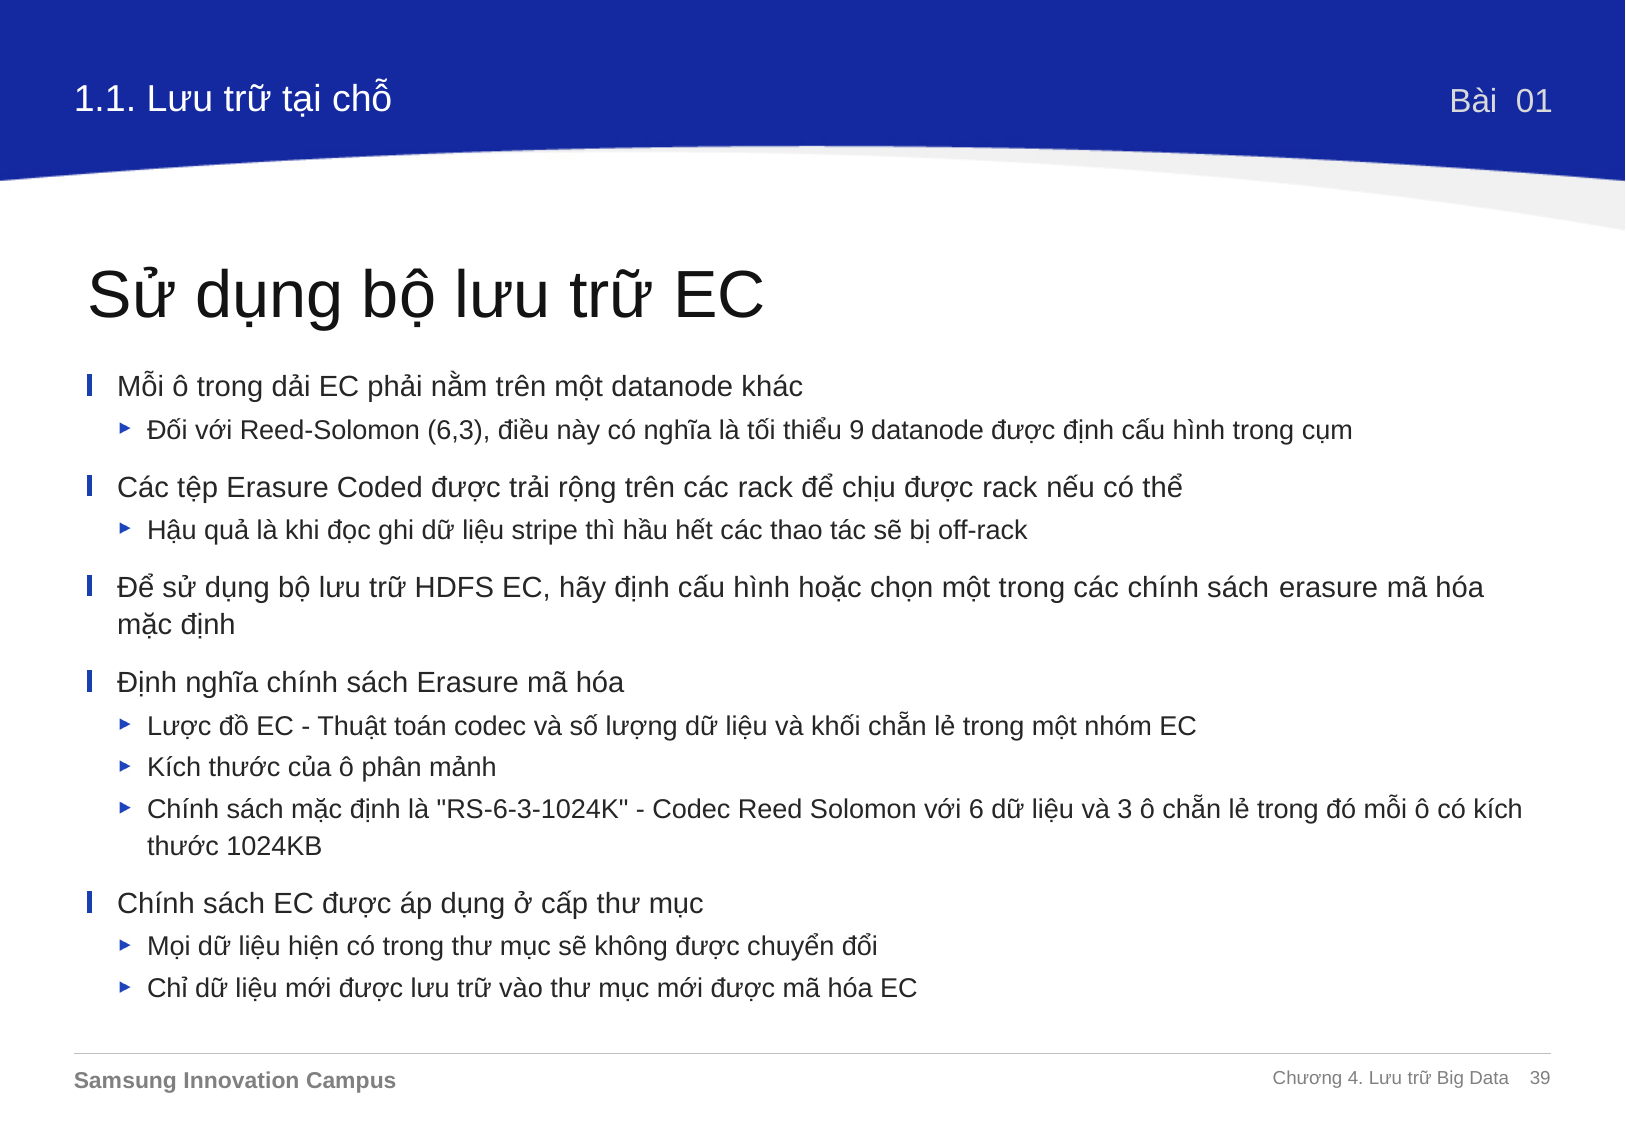

1.1. Lưu trữ tại chỗ
Bài  01
Sử dụng bộ lưu trữ EC
Mỗi ô trong dải EC phải nằm trên một datanode khác
Đối với Reed-Solomon (6,3), điều này có nghĩa là tối thiểu 9 datanode được định cấu hình trong cụm
Các tệp Erasure Coded được trải rộng trên các rack để chịu được rack nếu có thể
Hậu quả là khi đọc ghi dữ liệu stripe thì hầu hết các thao tác sẽ bị off-rack
Để sử dụng bộ lưu trữ HDFS EC, hãy định cấu hình hoặc chọn một trong các chính sách erasure mã hóa mặc định
Định nghĩa chính sách Erasure mã hóa
Lược đồ EC - Thuật toán codec và số lượng dữ liệu và khối chẵn lẻ trong một nhóm EC
Kích thước của ô phân mảnh
Chính sách mặc định là "RS-6-3-1024K" - Codec Reed Solomon với 6 dữ liệu và 3 ô chẵn lẻ trong đó mỗi ô có kích thước 1024KB
Chính sách EC được áp dụng ở cấp thư mục
Mọi dữ liệu hiện có trong thư mục sẽ không được chuyển đổi
Chỉ dữ liệu mới được lưu trữ vào thư mục mới được mã hóa EC